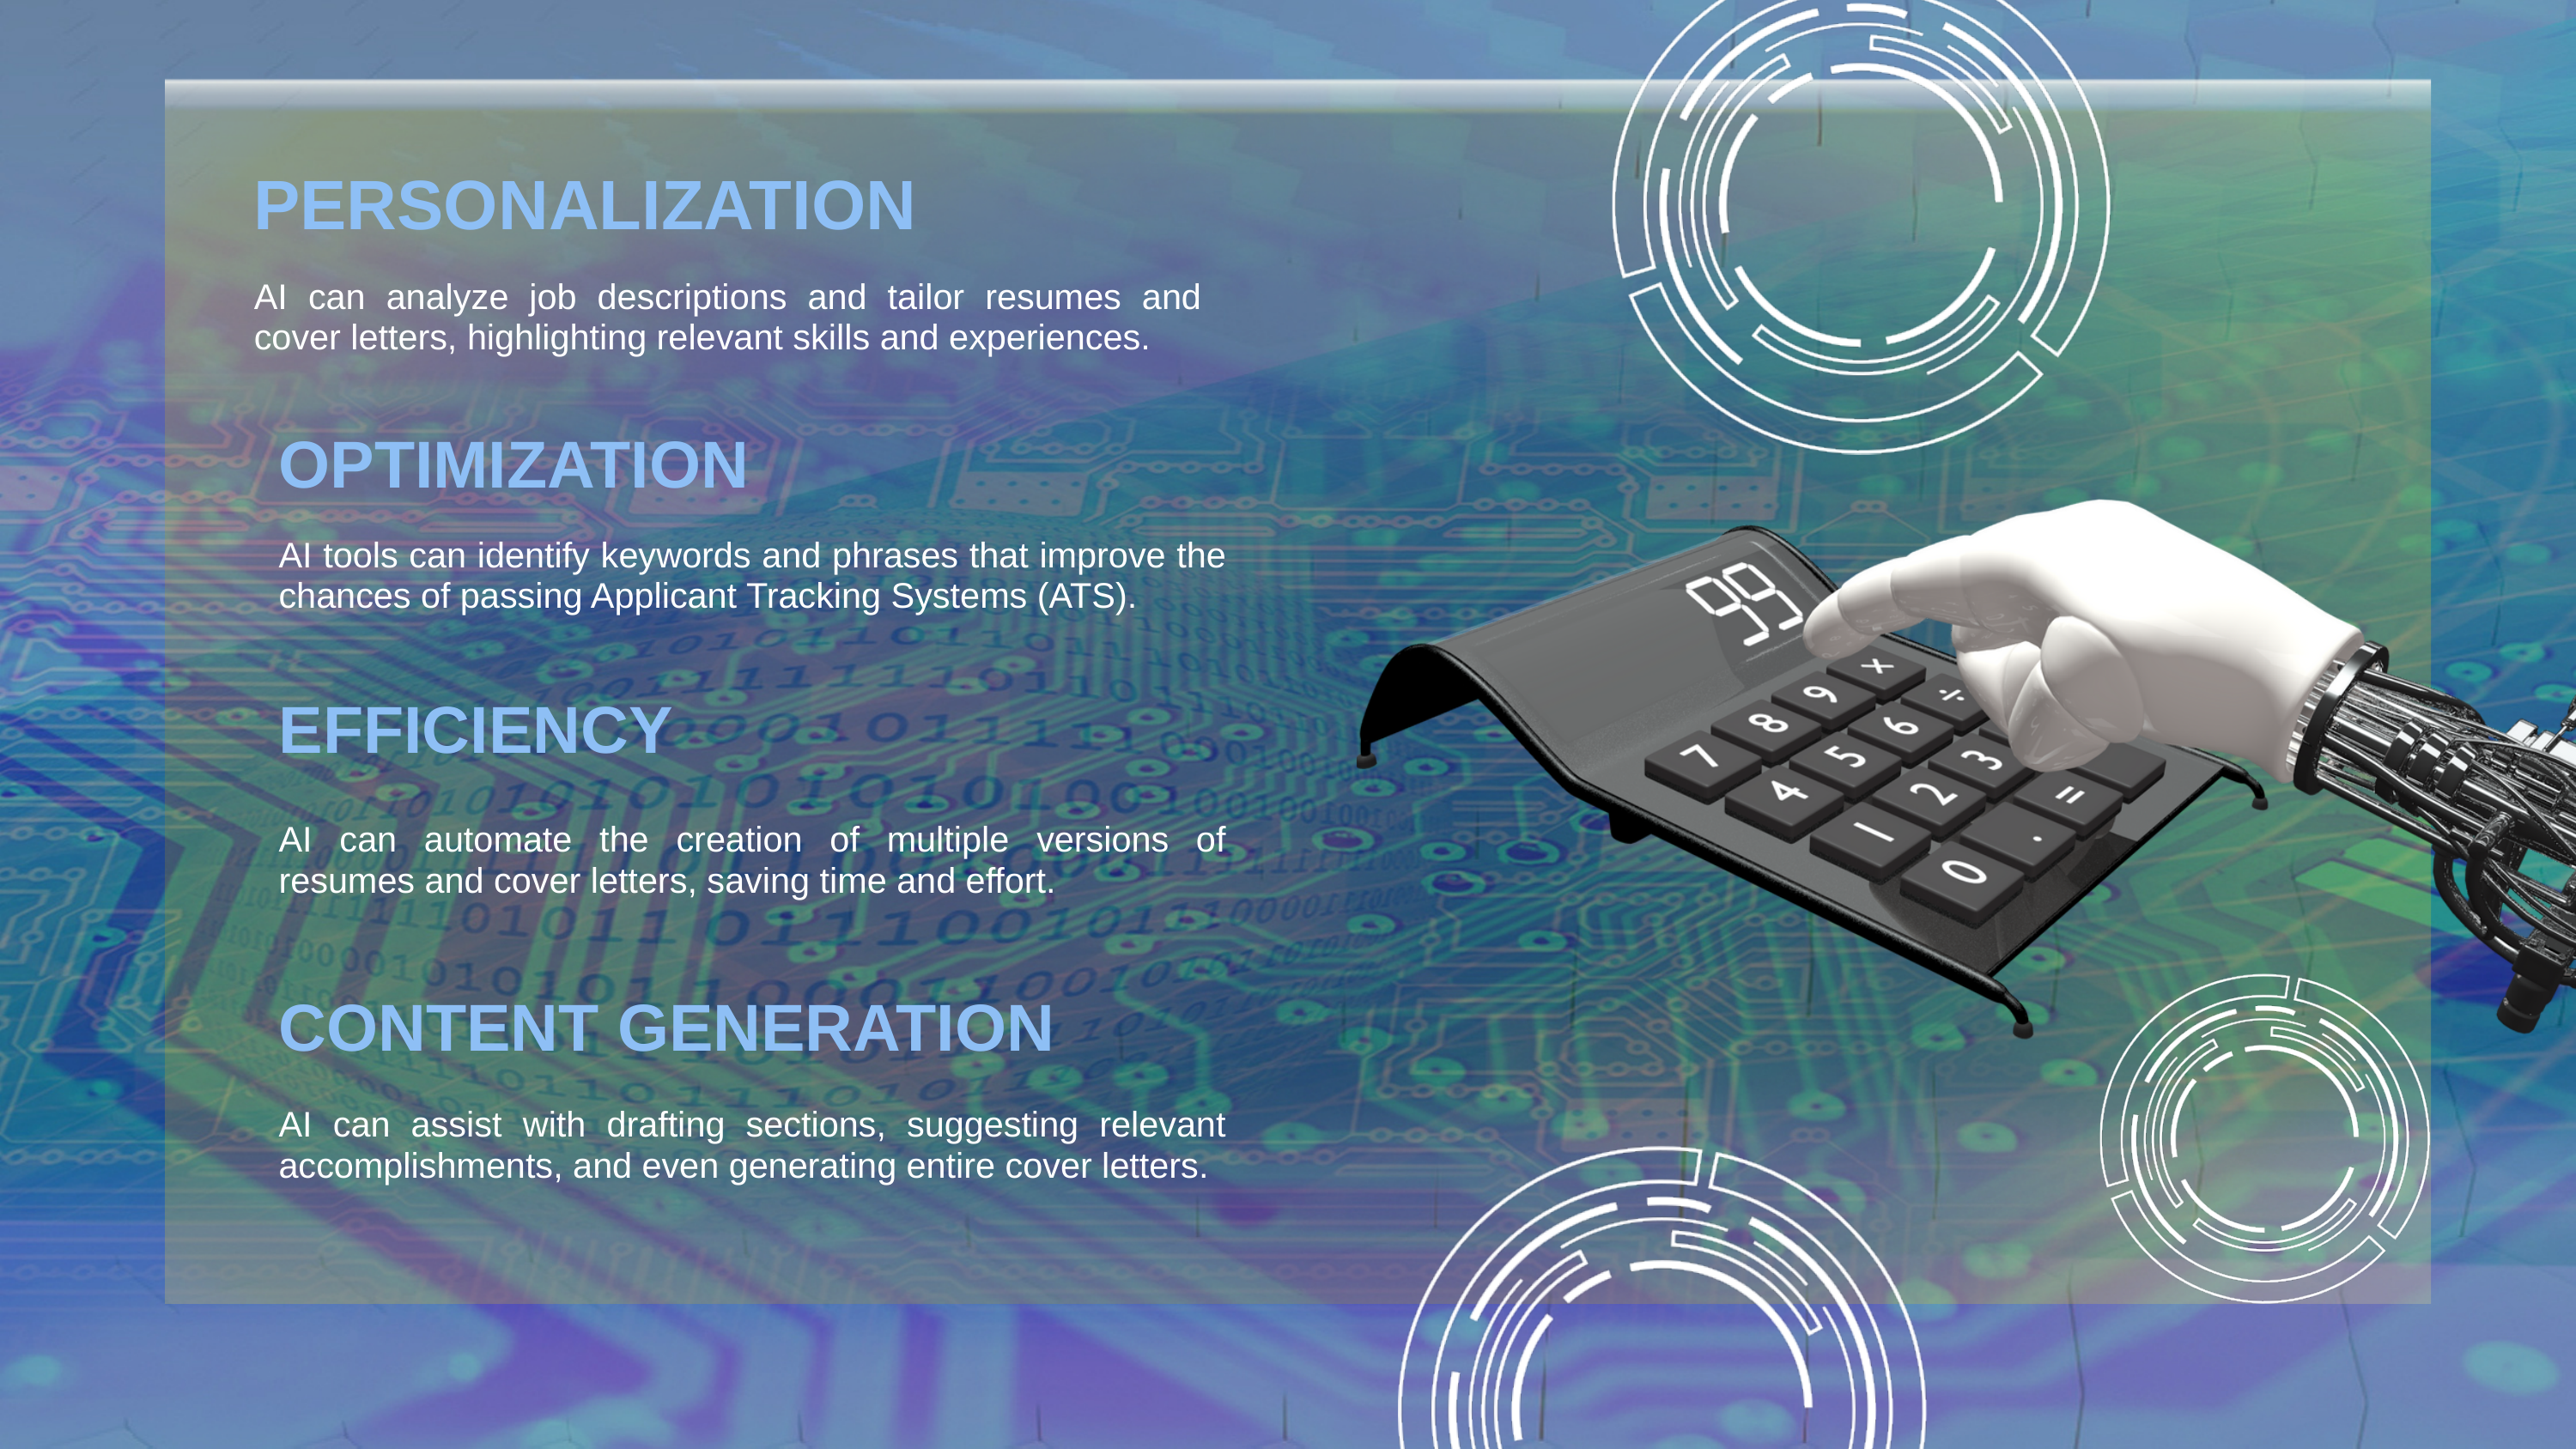

PERSONALIZATION
AI can analyze job descriptions and tailor resumes and cover letters, highlighting relevant skills and experiences.
OPTIMIZATION

AI tools can identify keywords and phrases that improve the chances of passing Applicant Tracking Systems (ATS).
EFFICIENCY
AI can automate the creation of multiple versions of resumes and cover letters, saving time and effort.

CONTENT GENERATION
AI can assist with drafting sections, suggesting relevant accomplishments, and even generating entire cover letters.